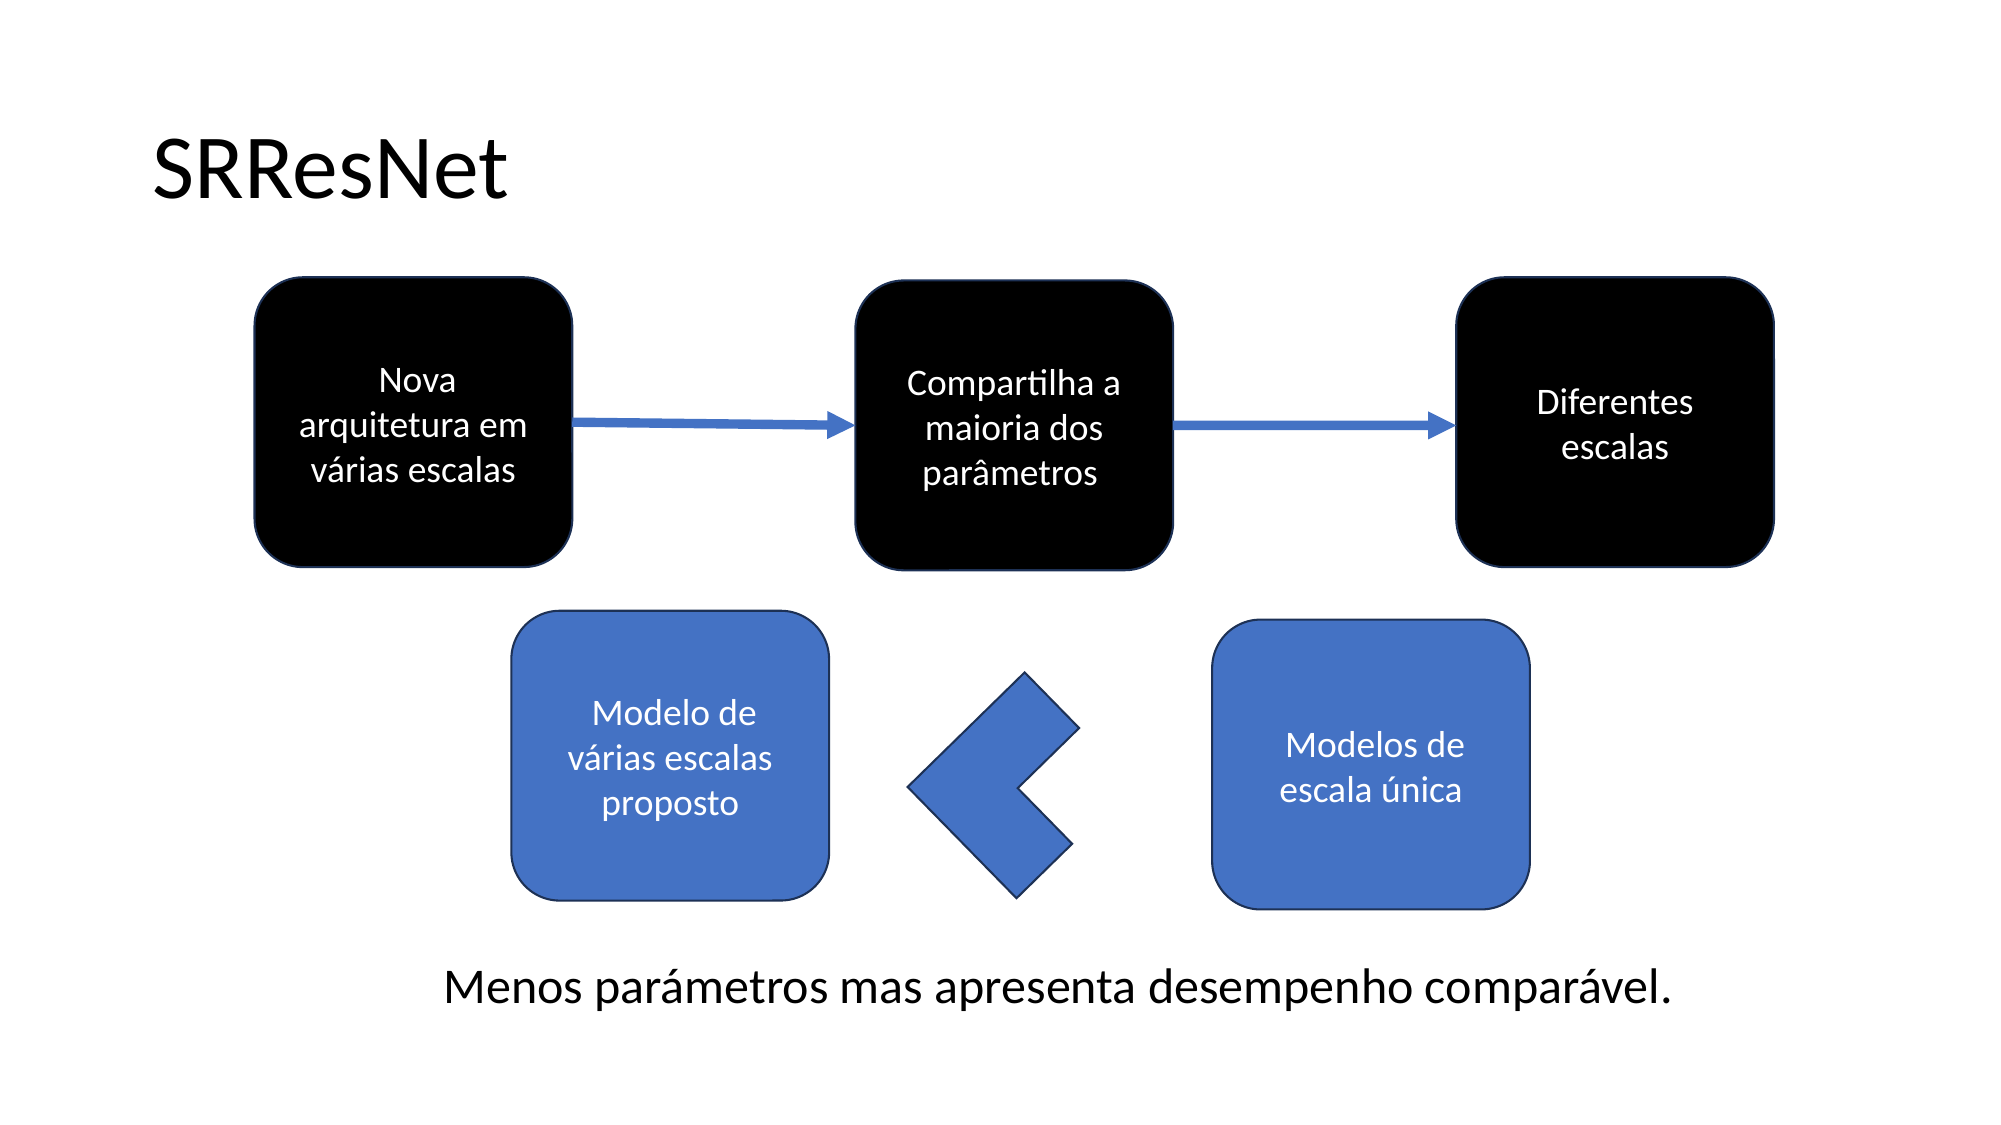

# SRResNet
 Nova arquitetura em várias escalas
Diferentes escalas
Compartilha a maioria dos parâmetros
 Modelo de várias escalas proposto
 Modelos de escala única

Menos parámetros mas apresenta desempenho comparável.